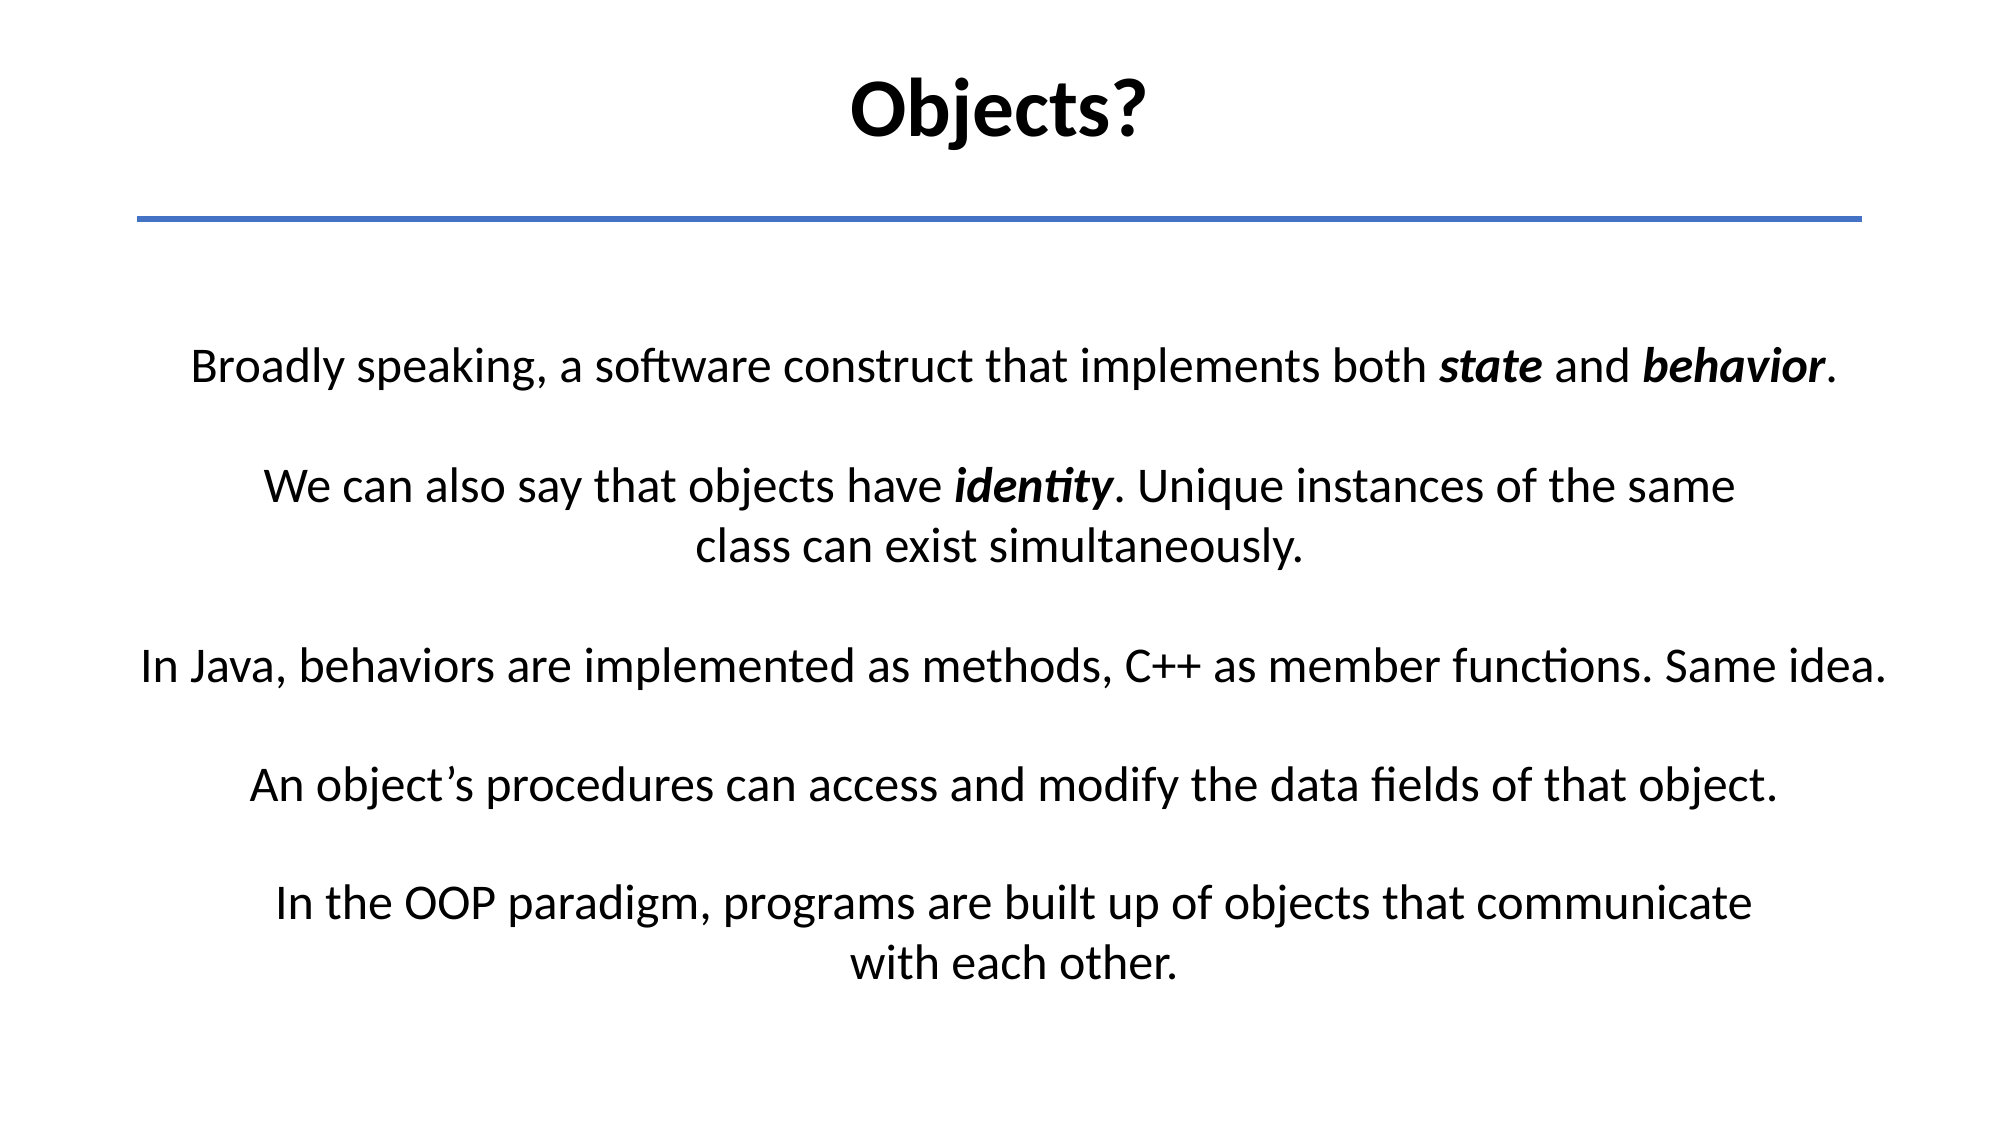

Objects?
Broadly speaking, a software construct that implements both state and behavior.
We can also say that objects have identity. Unique instances of the same class can exist simultaneously.
In Java, behaviors are implemented as methods, C++ as member functions. Same idea.
An object’s procedures can access and modify the data fields of that object.
In the OOP paradigm, programs are built up of objects that communicate with each other.